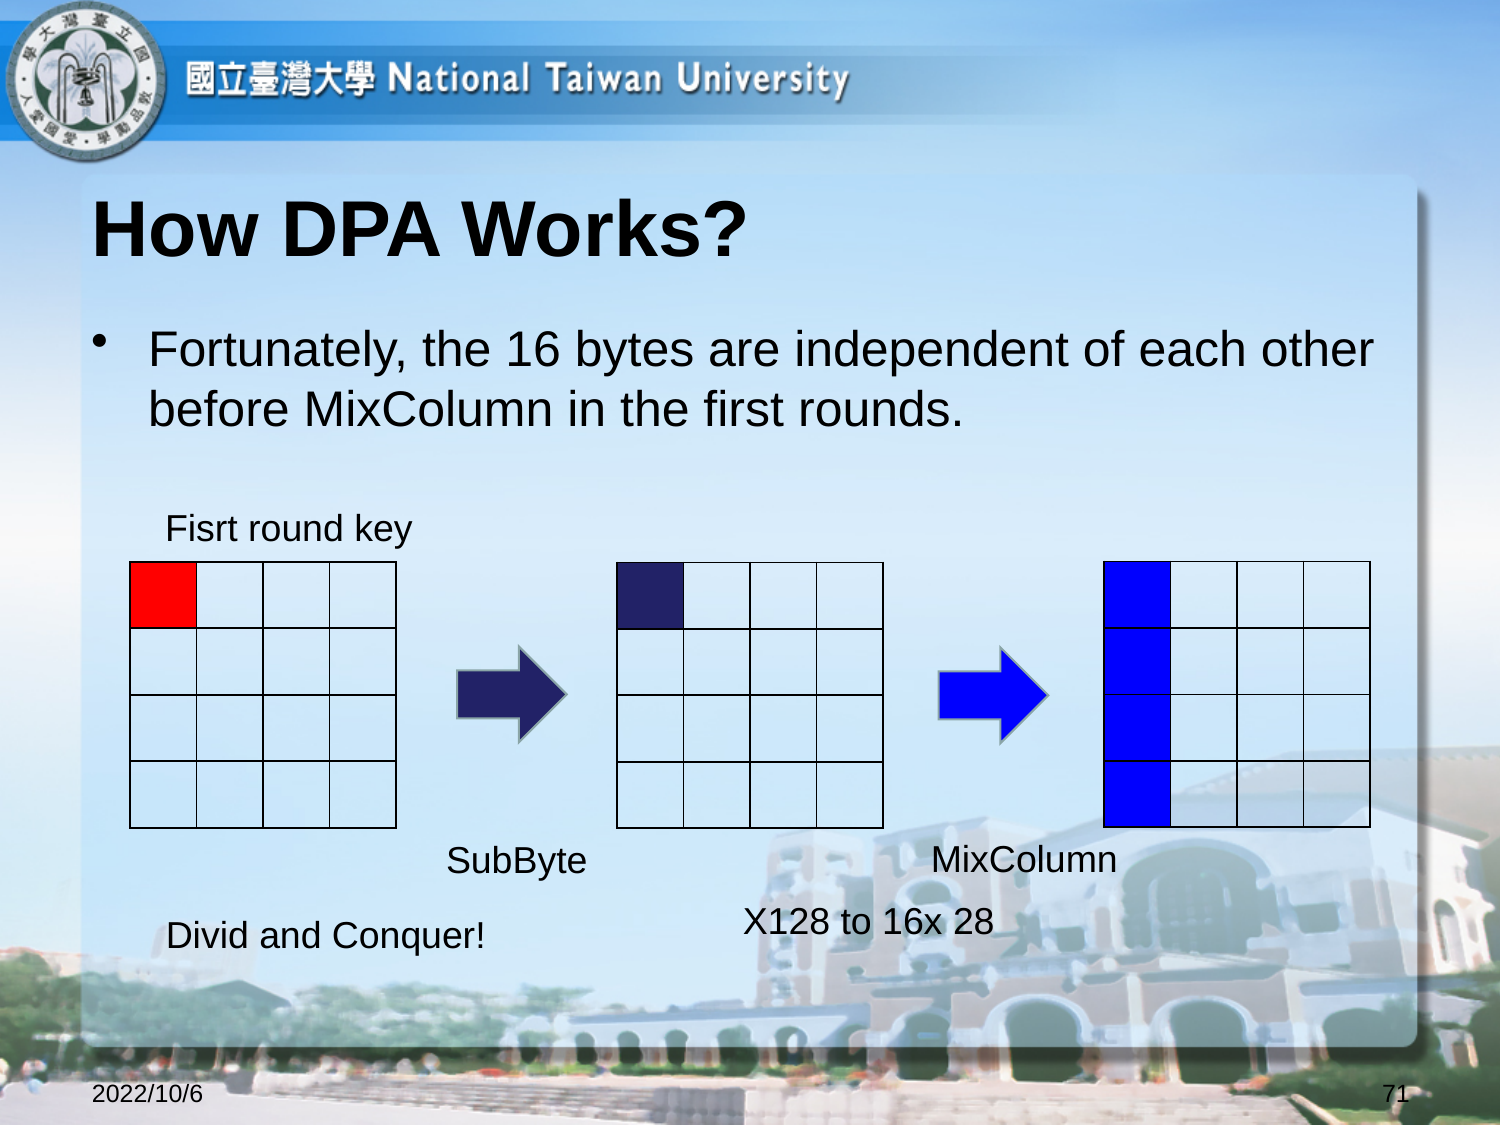

# How DPA Works?
Fortunately, the 16 bytes are independent of each other before MixColumn in the first rounds.
Fisrt round key
|  |  |  |  |
| --- | --- | --- | --- |
|  |  |  |  |
|  |  |  |  |
|  |  |  |  |
|  |  |  |  |
| --- | --- | --- | --- |
|  |  |  |  |
|  |  |  |  |
|  |  |  |  |
|  |  |  |  |
| --- | --- | --- | --- |
|  |  |  |  |
|  |  |  |  |
|  |  |  |  |

MixColumn
SubByte
X128 to 16x 28
Divid and Conquer!
2022/10/6
71